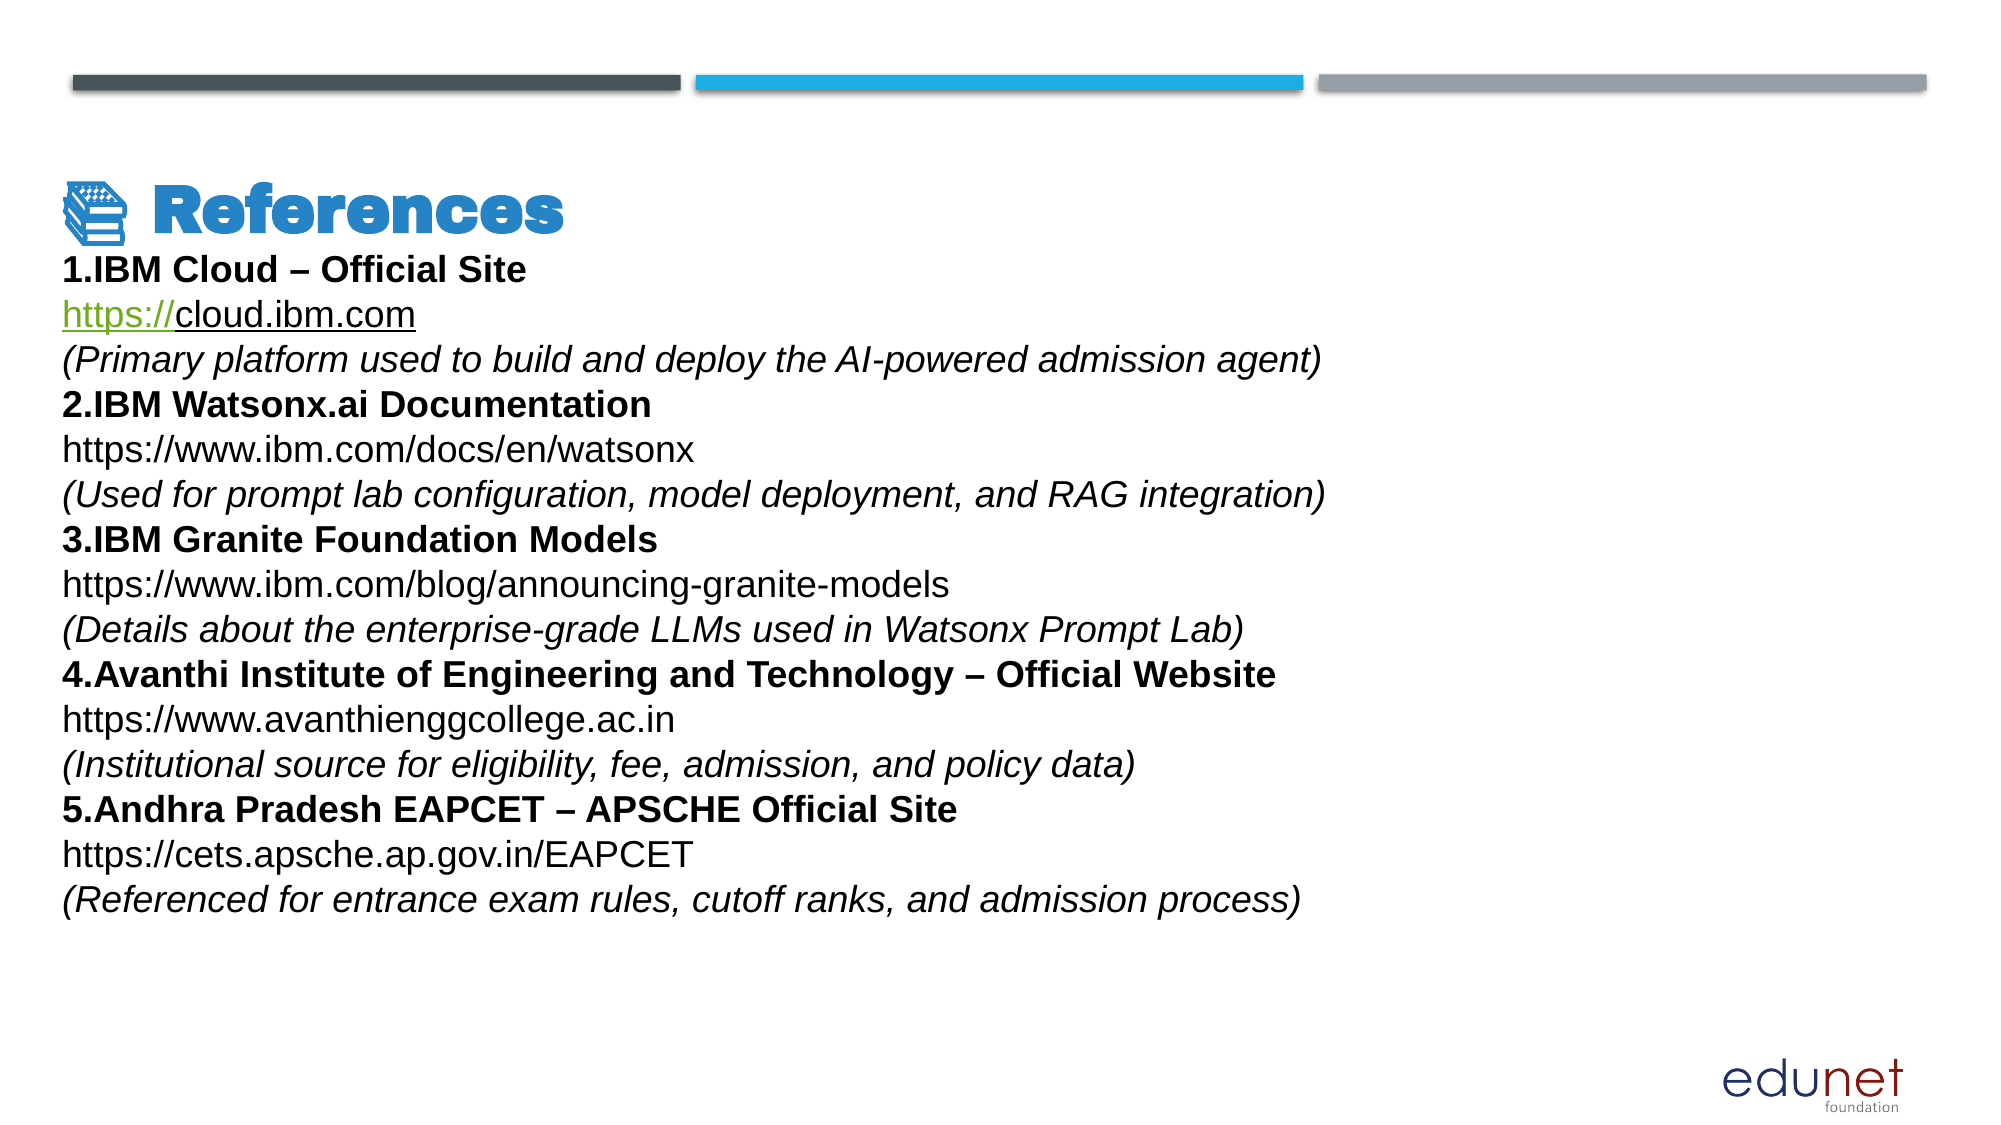

📚 References
IBM Cloud – Official Site
https://cloud.ibm.com
(Primary platform used to build and deploy the AI-powered admission agent)
IBM Watsonx.ai Documentation
https://www.ibm.com/docs/en/watsonx
(Used for prompt lab configuration, model deployment, and RAG integration)
IBM Granite Foundation Models
https://www.ibm.com/blog/announcing-granite-models
(Details about the enterprise-grade LLMs used in Watsonx Prompt Lab)
Avanthi Institute of Engineering and Technology – Official Website
https://www.avanthienggcollege.ac.in
(Institutional source for eligibility, fee, admission, and policy data)
Andhra Pradesh EAPCET – APSCHE Official Site
https://cets.apsche.ap.gov.in/EAPCET
(Referenced for entrance exam rules, cutoff ranks, and admission process)